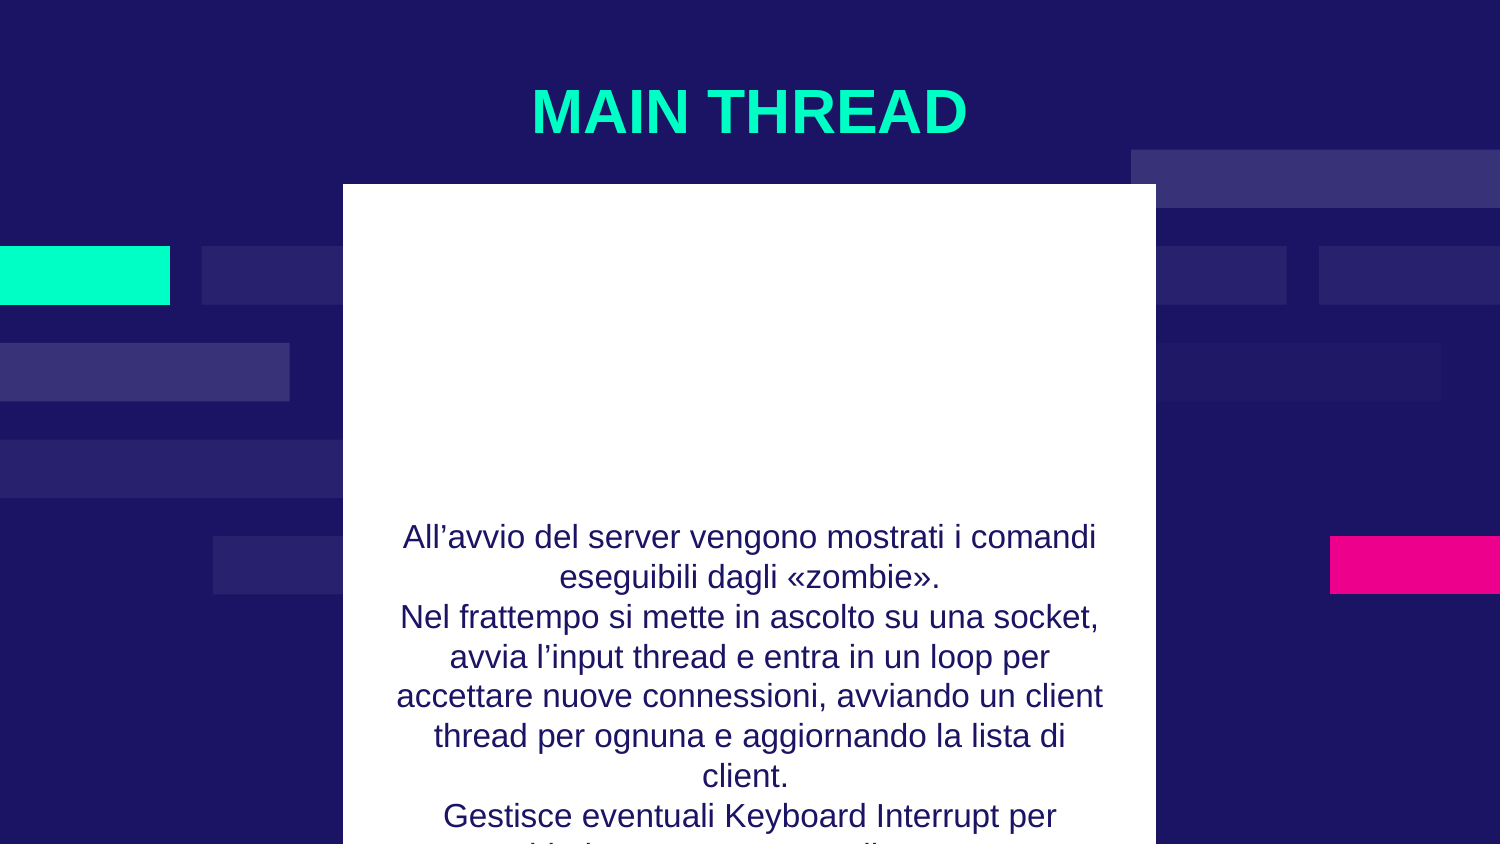

# MAIN THREAD
All’avvio del server vengono mostrati i comandi eseguibili dagli «zombie».
Nel frattempo si mette in ascolto su una socket, avvia l’input thread e entra in un loop per accettare nuove connessioni, avviando un client thread per ognuna e aggiornando la lista di client.
Gestisce eventuali Keyboard Interrupt per chiudere correttamente il server.